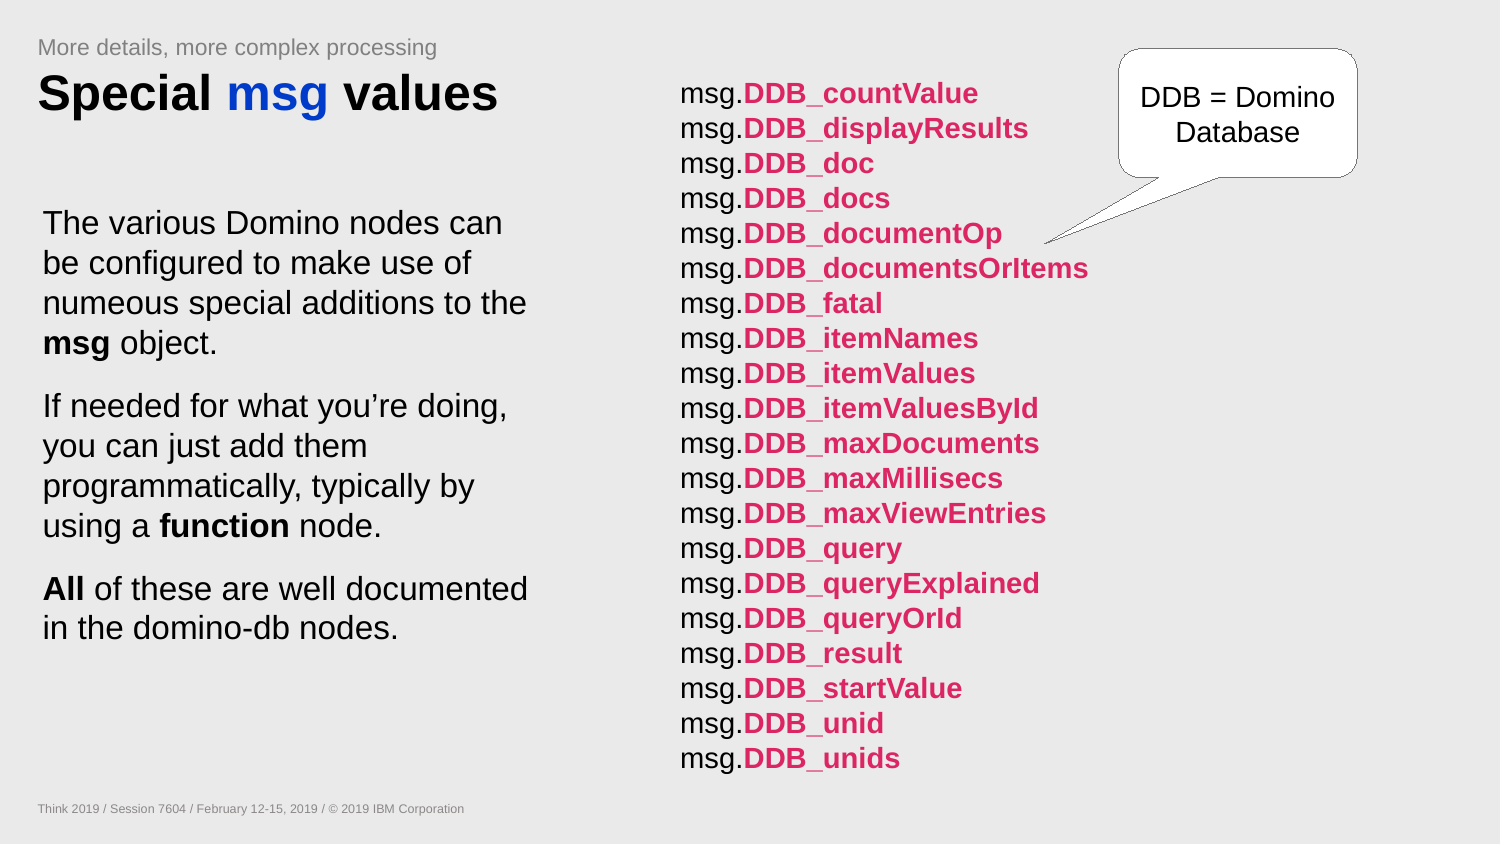

More details, more complex processing
DDB = Domino Database
# Special msg values
msg.DDB_countValue
msg.DDB_displayResults
msg.DDB_doc
msg.DDB_docs
msg.DDB_documentOp
msg.DDB_documentsOrItems
msg.DDB_fatal
msg.DDB_itemNames
msg.DDB_itemValues
msg.DDB_itemValuesById
msg.DDB_maxDocuments
msg.DDB_maxMillisecs
msg.DDB_maxViewEntries
msg.DDB_query
msg.DDB_queryExplained
msg.DDB_queryOrId
msg.DDB_result
msg.DDB_startValue
msg.DDB_unid
msg.DDB_unids
The various Domino nodes can be configured to make use of numeous special additions to the msg object.
If needed for what you’re doing, you can just add them programmatically, typically by using a function node.
All of these are well documented in the domino-db nodes.

Think 2019 / Session 7604 / February 12-15, 2019 / © 2019 IBM Corporation